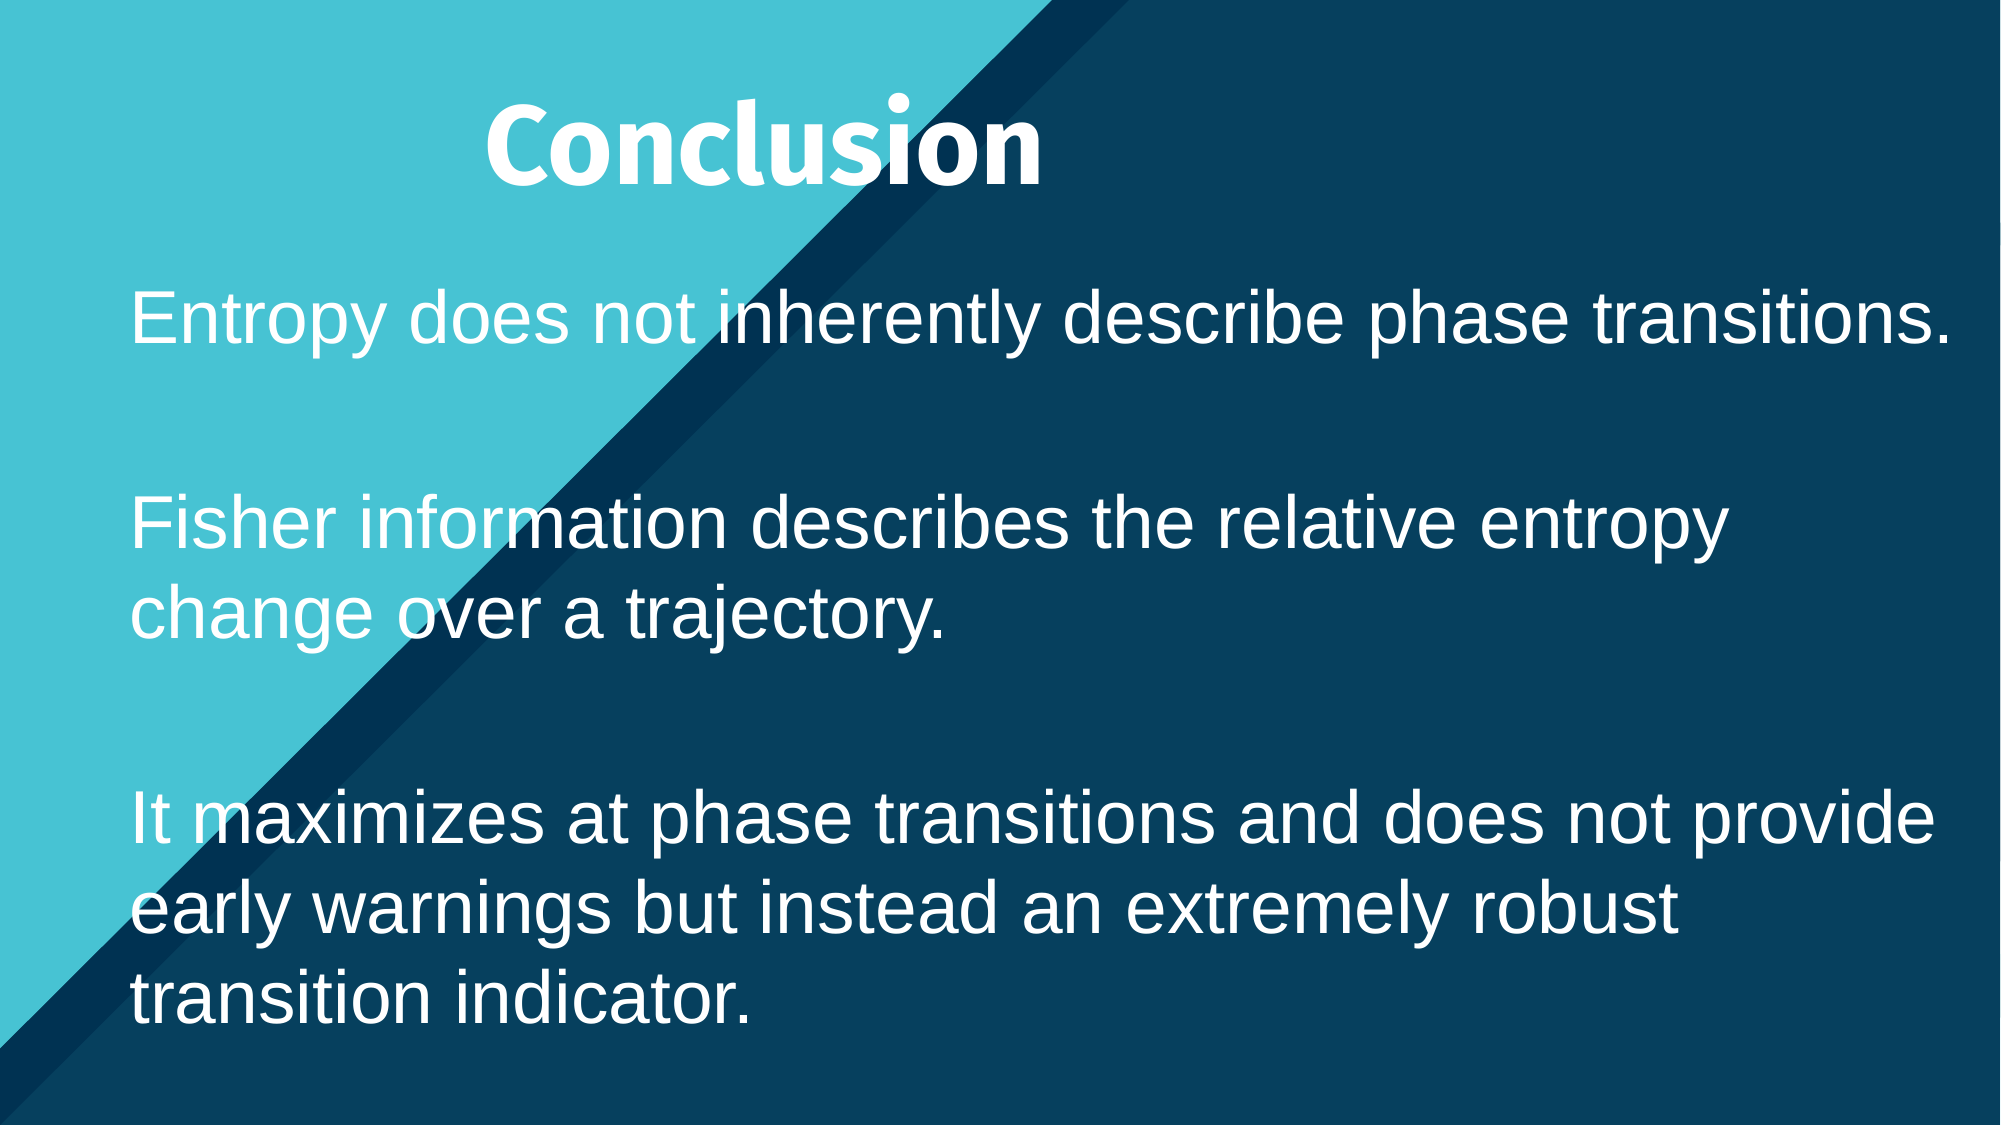

# Conclusion
Entropy does not inherently describe phase transitions.

Fisher information describes the relative entropy change over a trajectory.

It maximizes at phase transitions and does not provide early warnings but instead an extremely robust transition indicator.